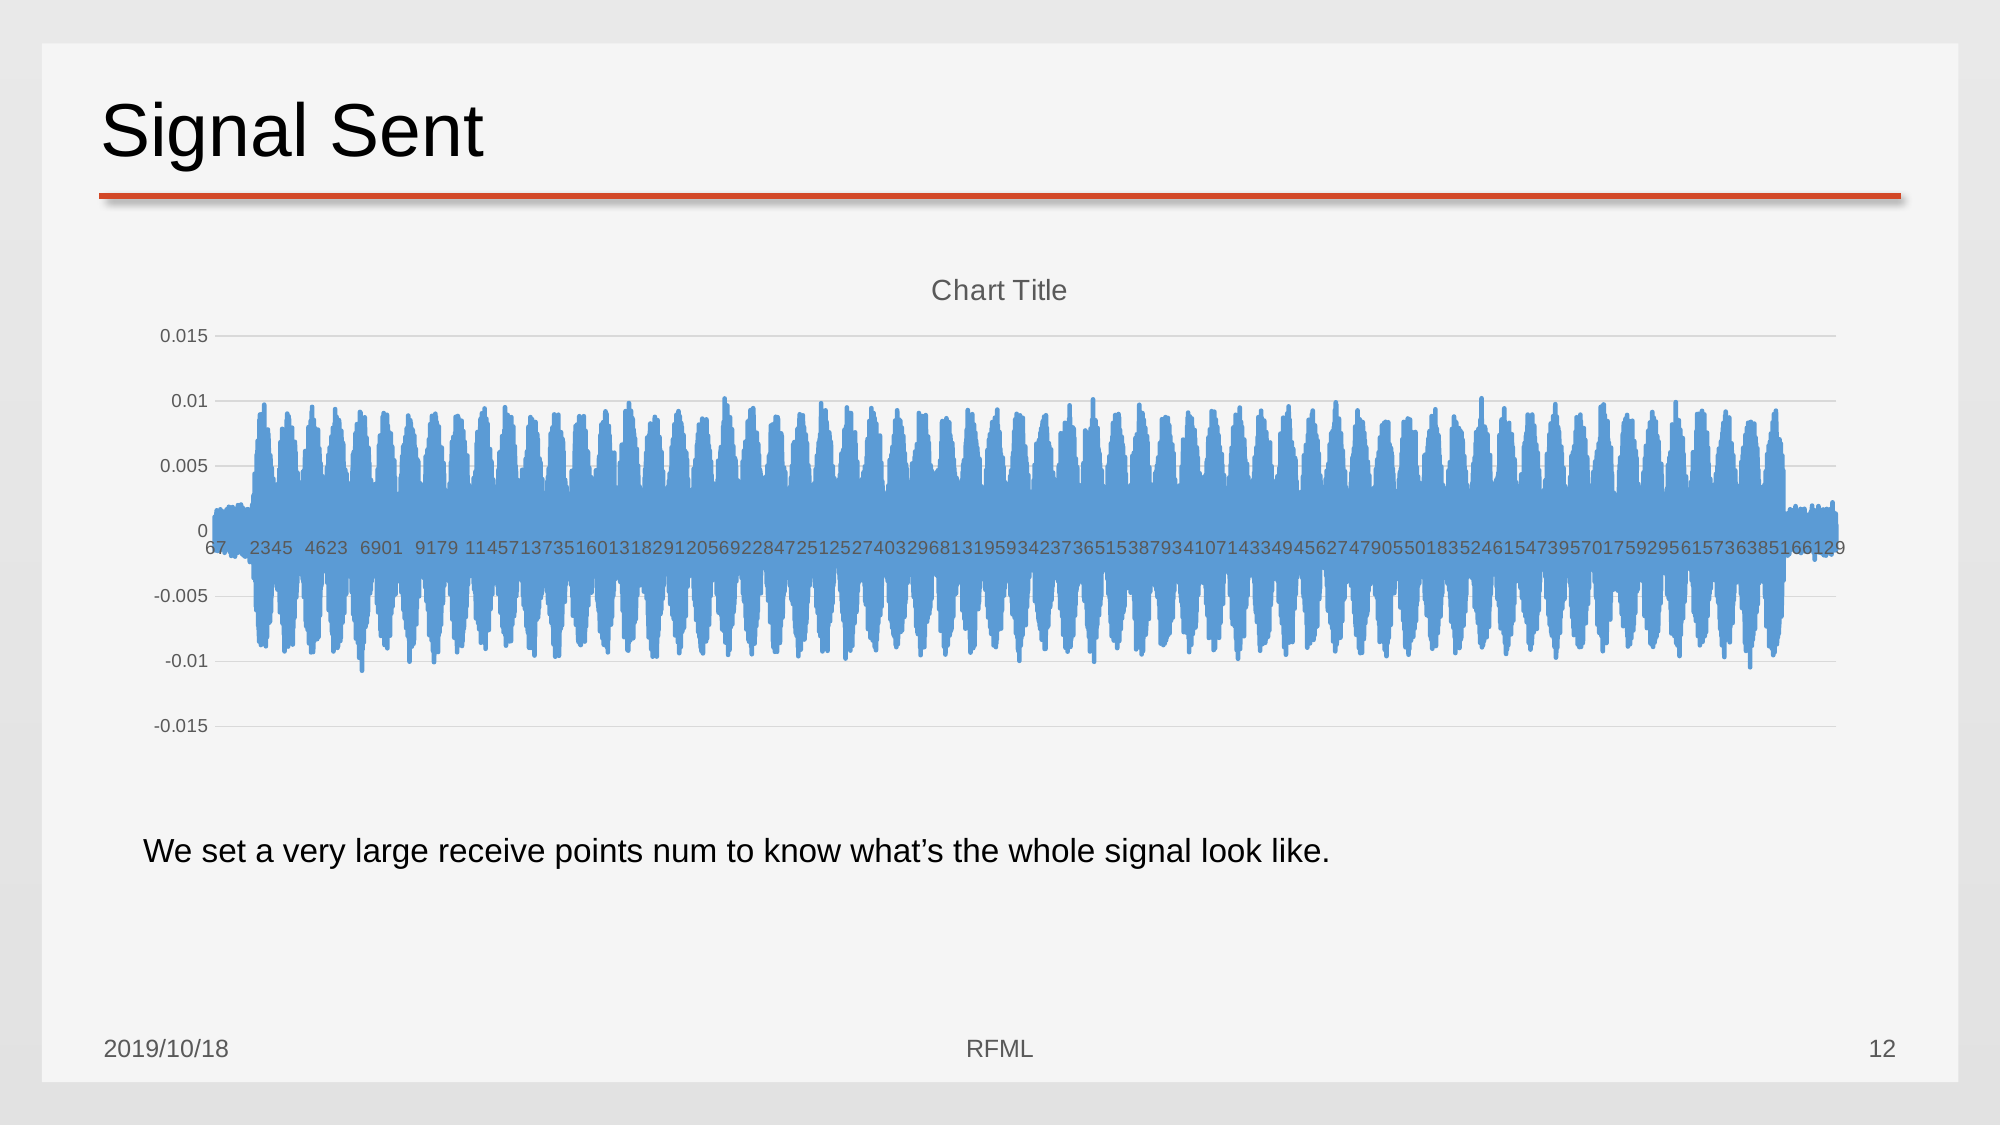

# Signal Sent

### Chart:

| Category |  |
|---|---|
We set a very large receive points num to know what’s the whole signal look like.
2019/10/18
RFML
12